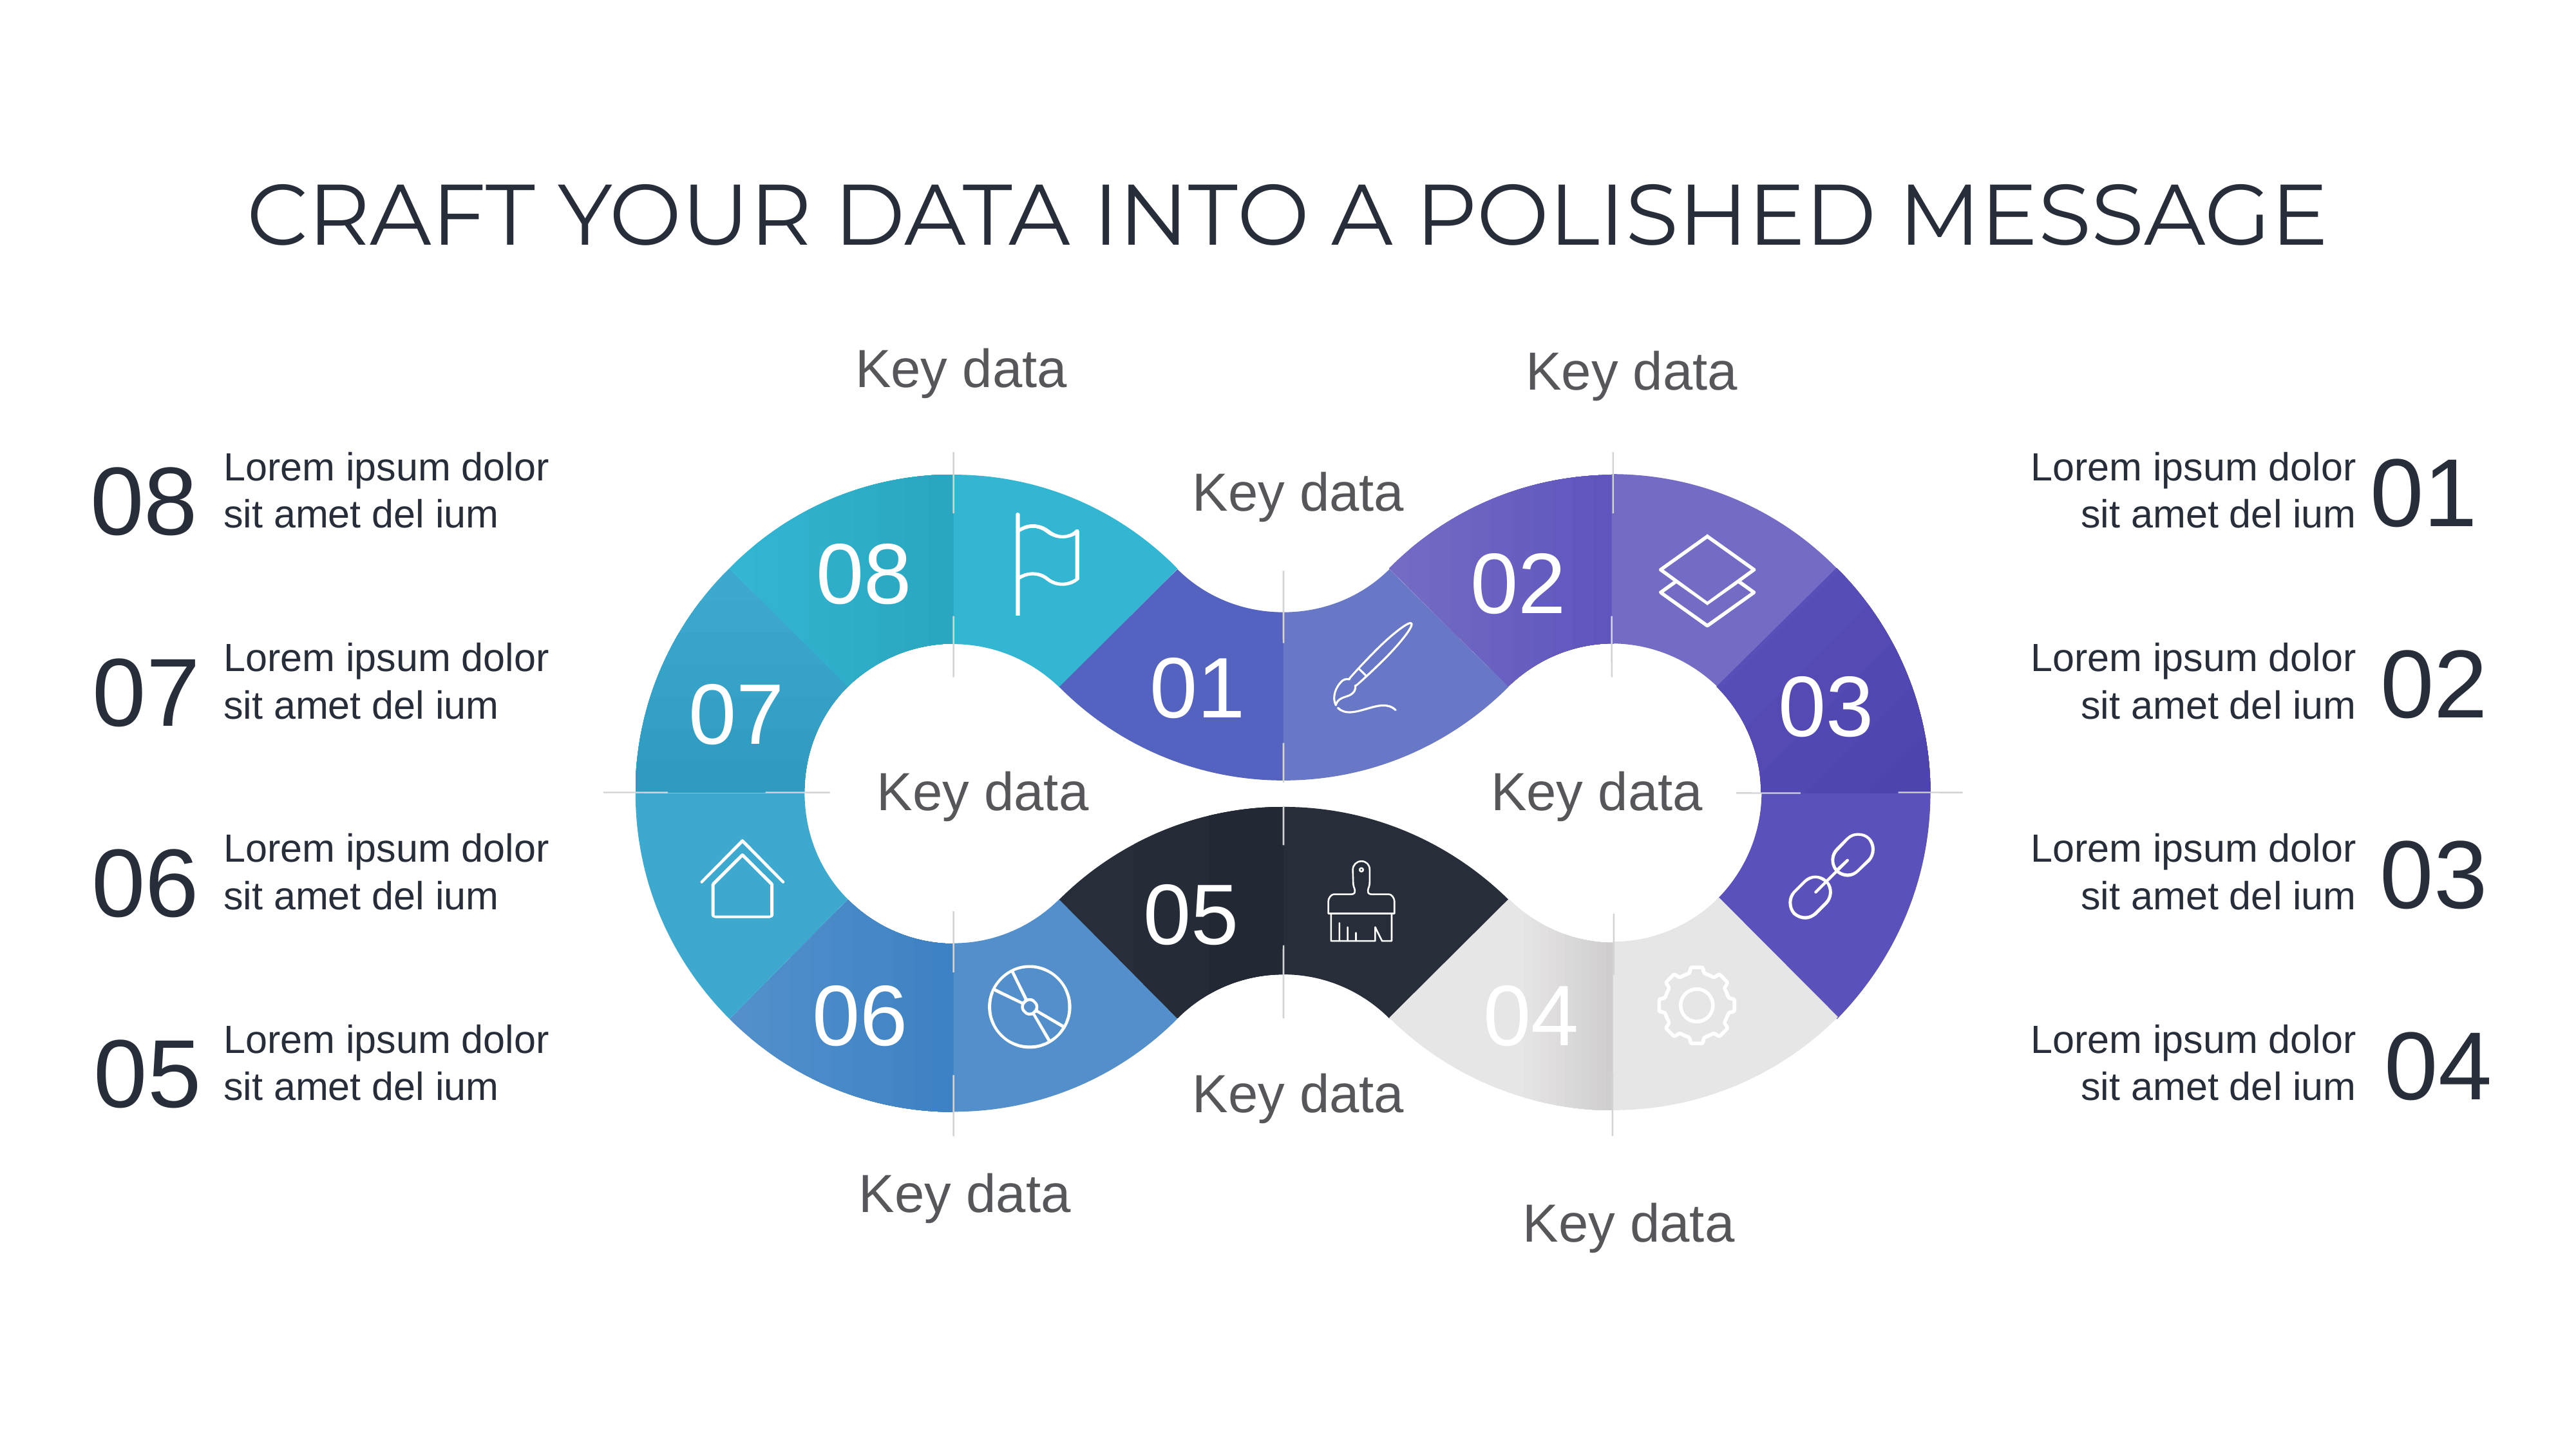

# CRAFT YOUR DATA INTO A POLISHED MESSAGE
Key data
Key data
01
08
Lorem ipsum dolor sit amet del ium
Lorem ipsum dolor sit amet del ium

Key data

08
02

02

07
01
Lorem ipsum dolor sit amet del ium
Lorem ipsum dolor sit amet del ium
03
07

Key data
Key data

03
06
Lorem ipsum dolor sit amet del ium
Lorem ipsum dolor sit amet del ium

05

06
04

04
05
Lorem ipsum dolor sit amet del ium
Lorem ipsum dolor sit amet del ium
Key data

Key data
Key data